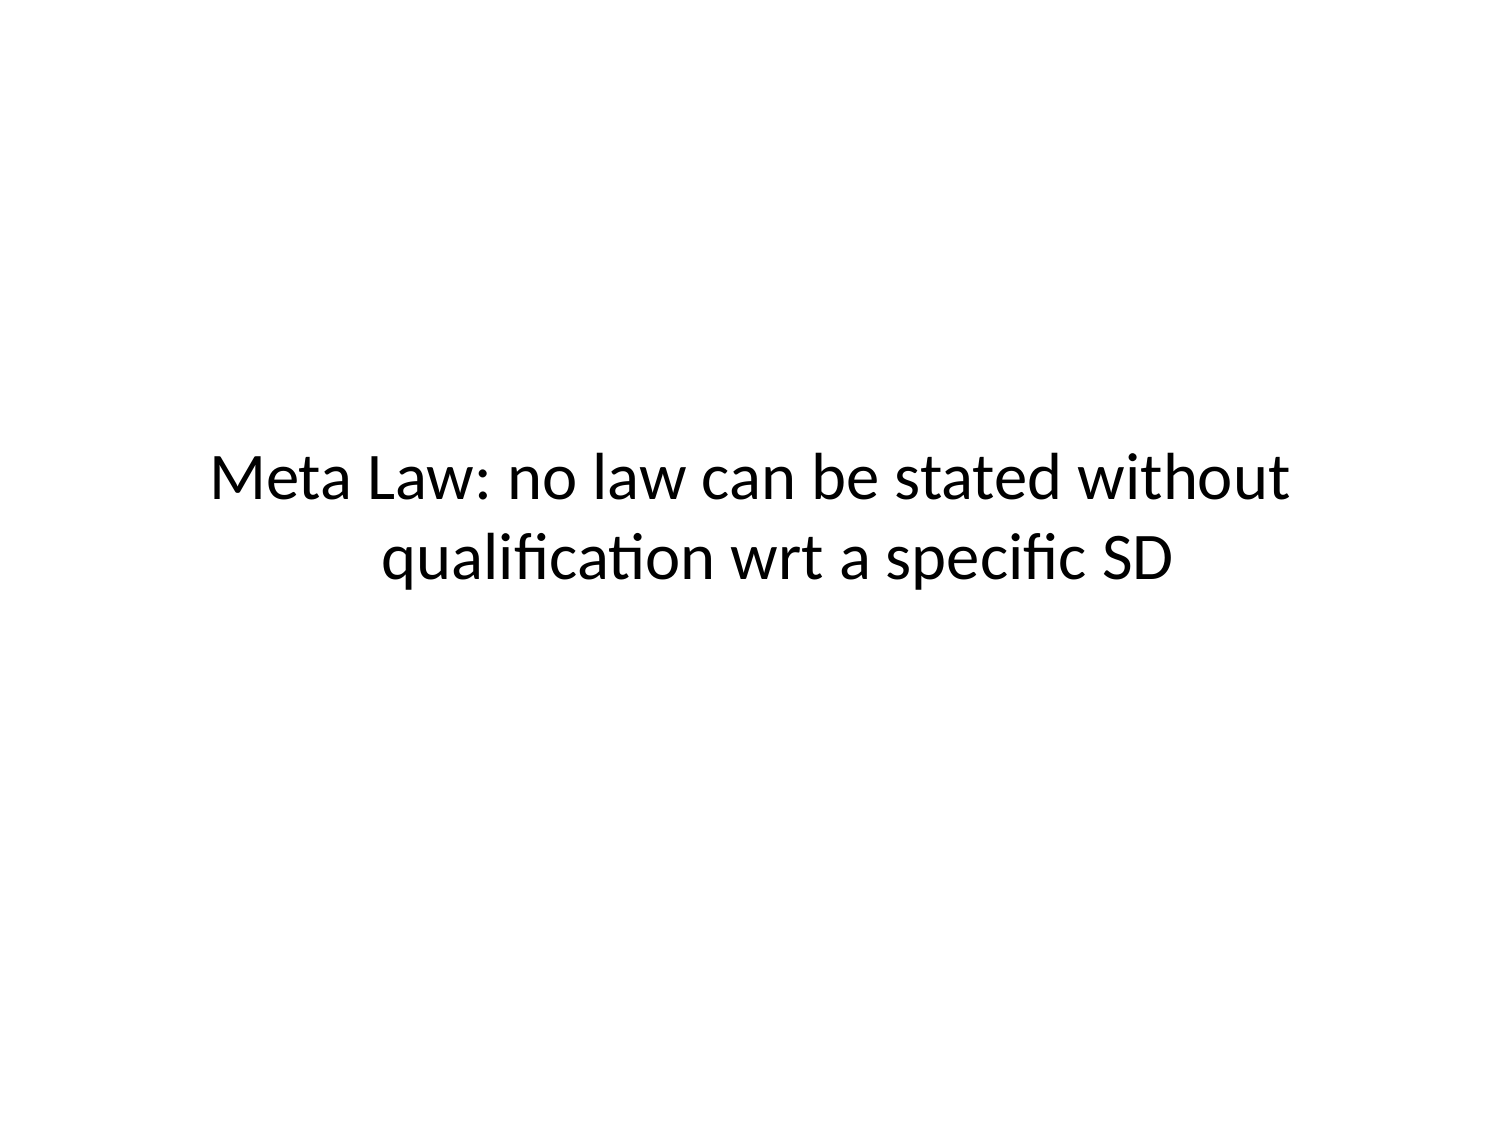

Meta Law: no law can be stated without qualification wrt a specific SD